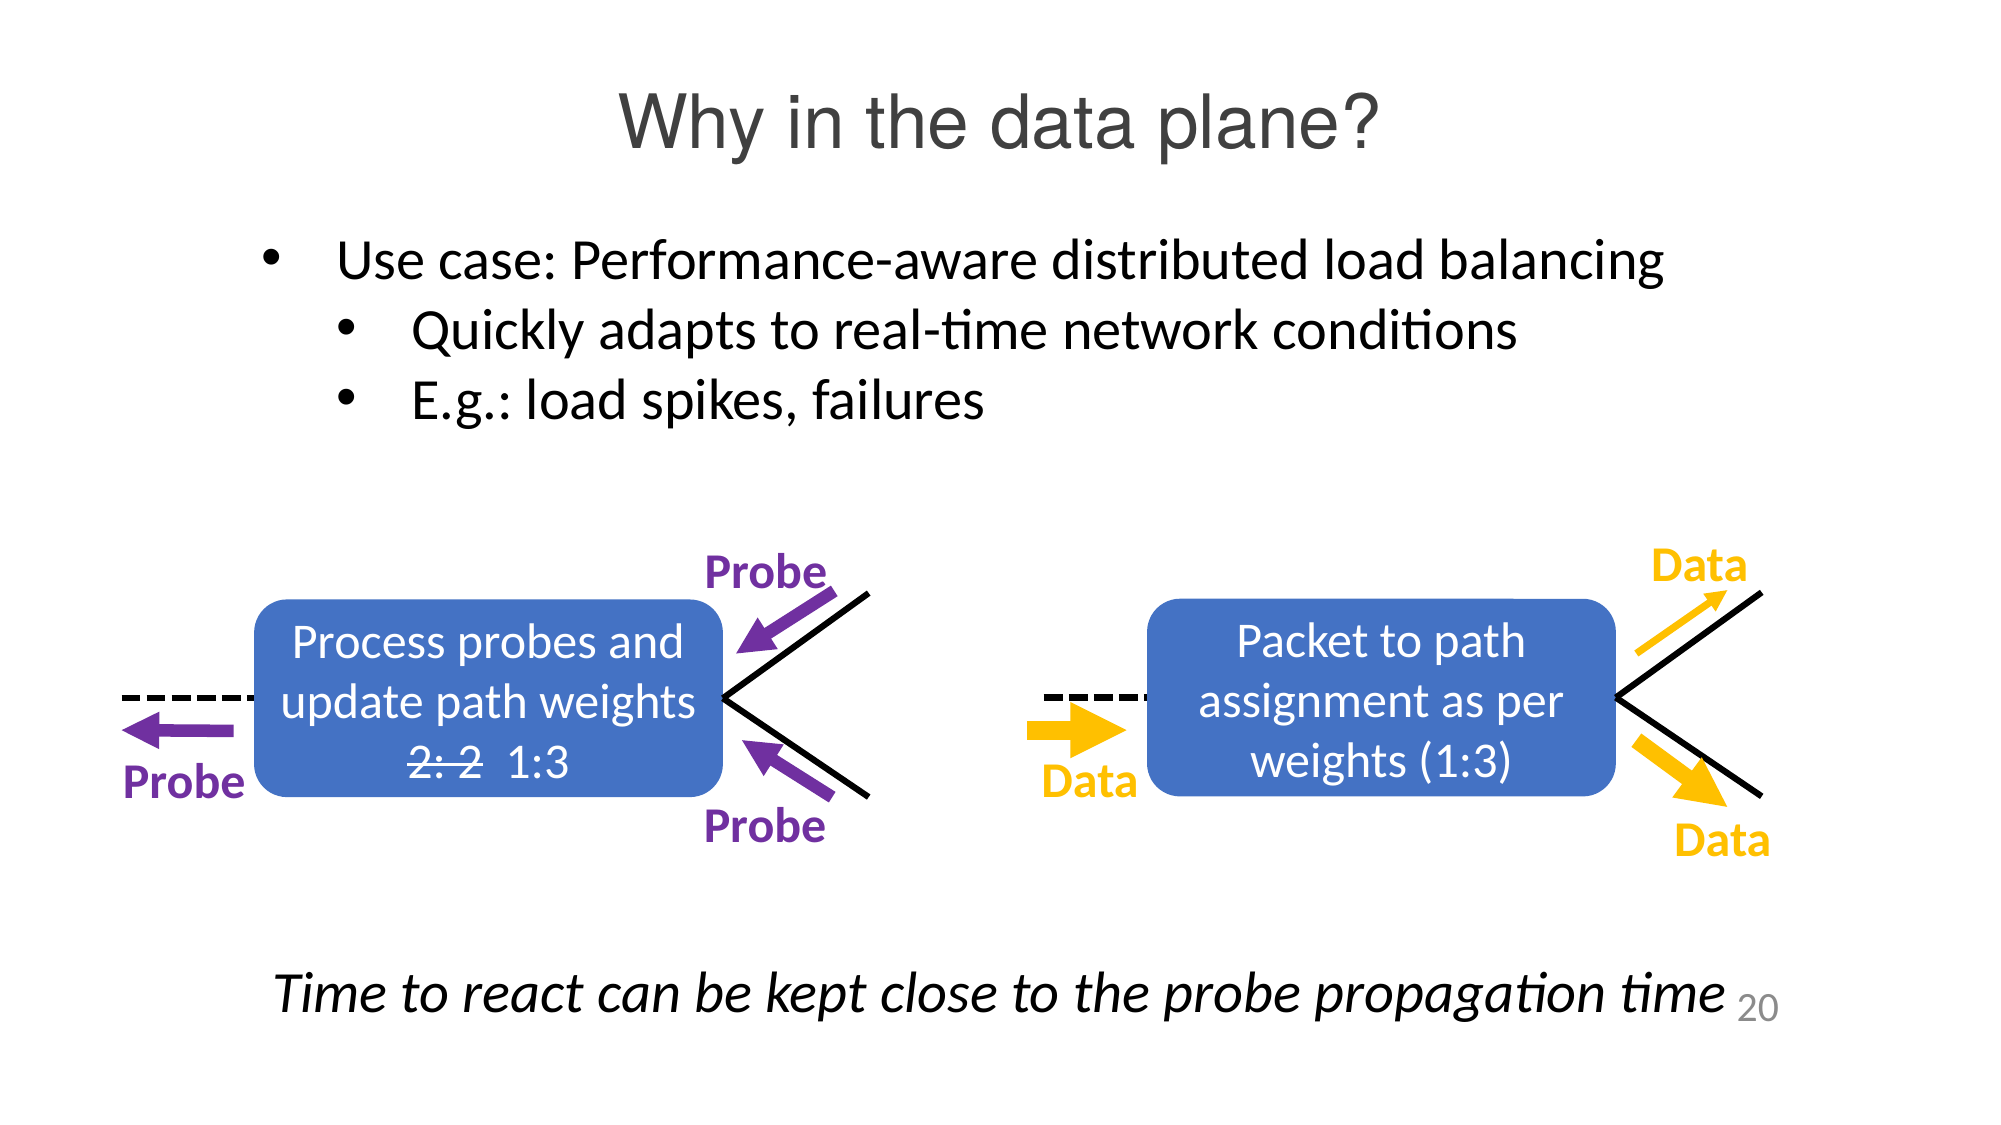

# Why in the data plane?

Use case: Performance-aware distributed load balancing
Quickly adapts to real-time network conditions
E.g.: load spikes, failures
Data
Probe

Packet to path
assignment as per weights (1:3)

Process probes and update path weights
2: 2  1:3

Data
Probe
Probe
Data
Time to react can be kept close to the probe propagation time
20